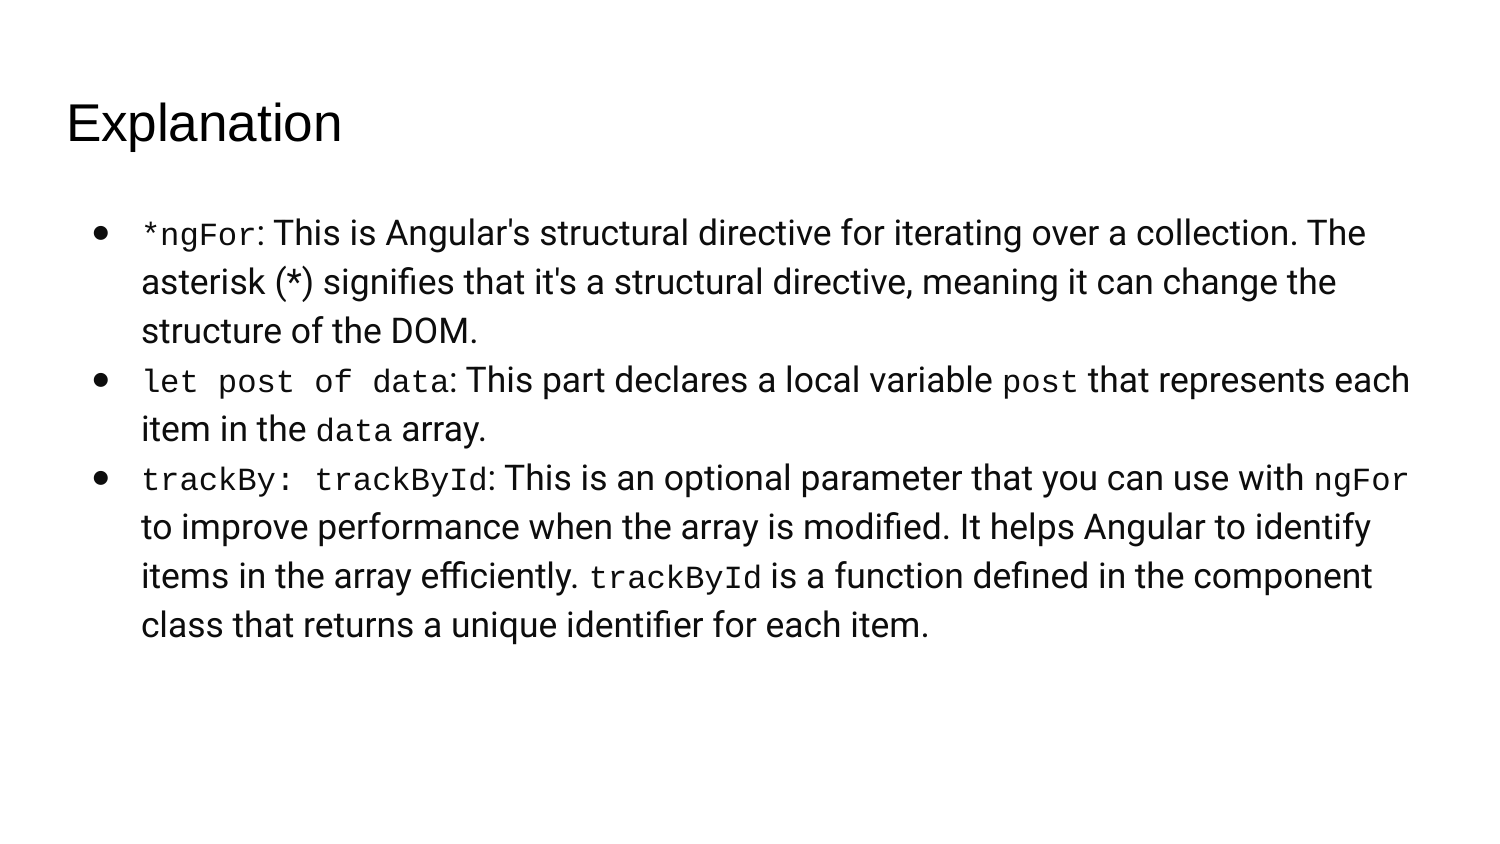

# Explanation
*ngFor: This is Angular's structural directive for iterating over a collection. The asterisk (*) signifies that it's a structural directive, meaning it can change the structure of the DOM.
let post of data: This part declares a local variable post that represents each item in the data array.
trackBy: trackById: This is an optional parameter that you can use with ngFor to improve performance when the array is modified. It helps Angular to identify items in the array efficiently. trackById is a function defined in the component class that returns a unique identifier for each item.